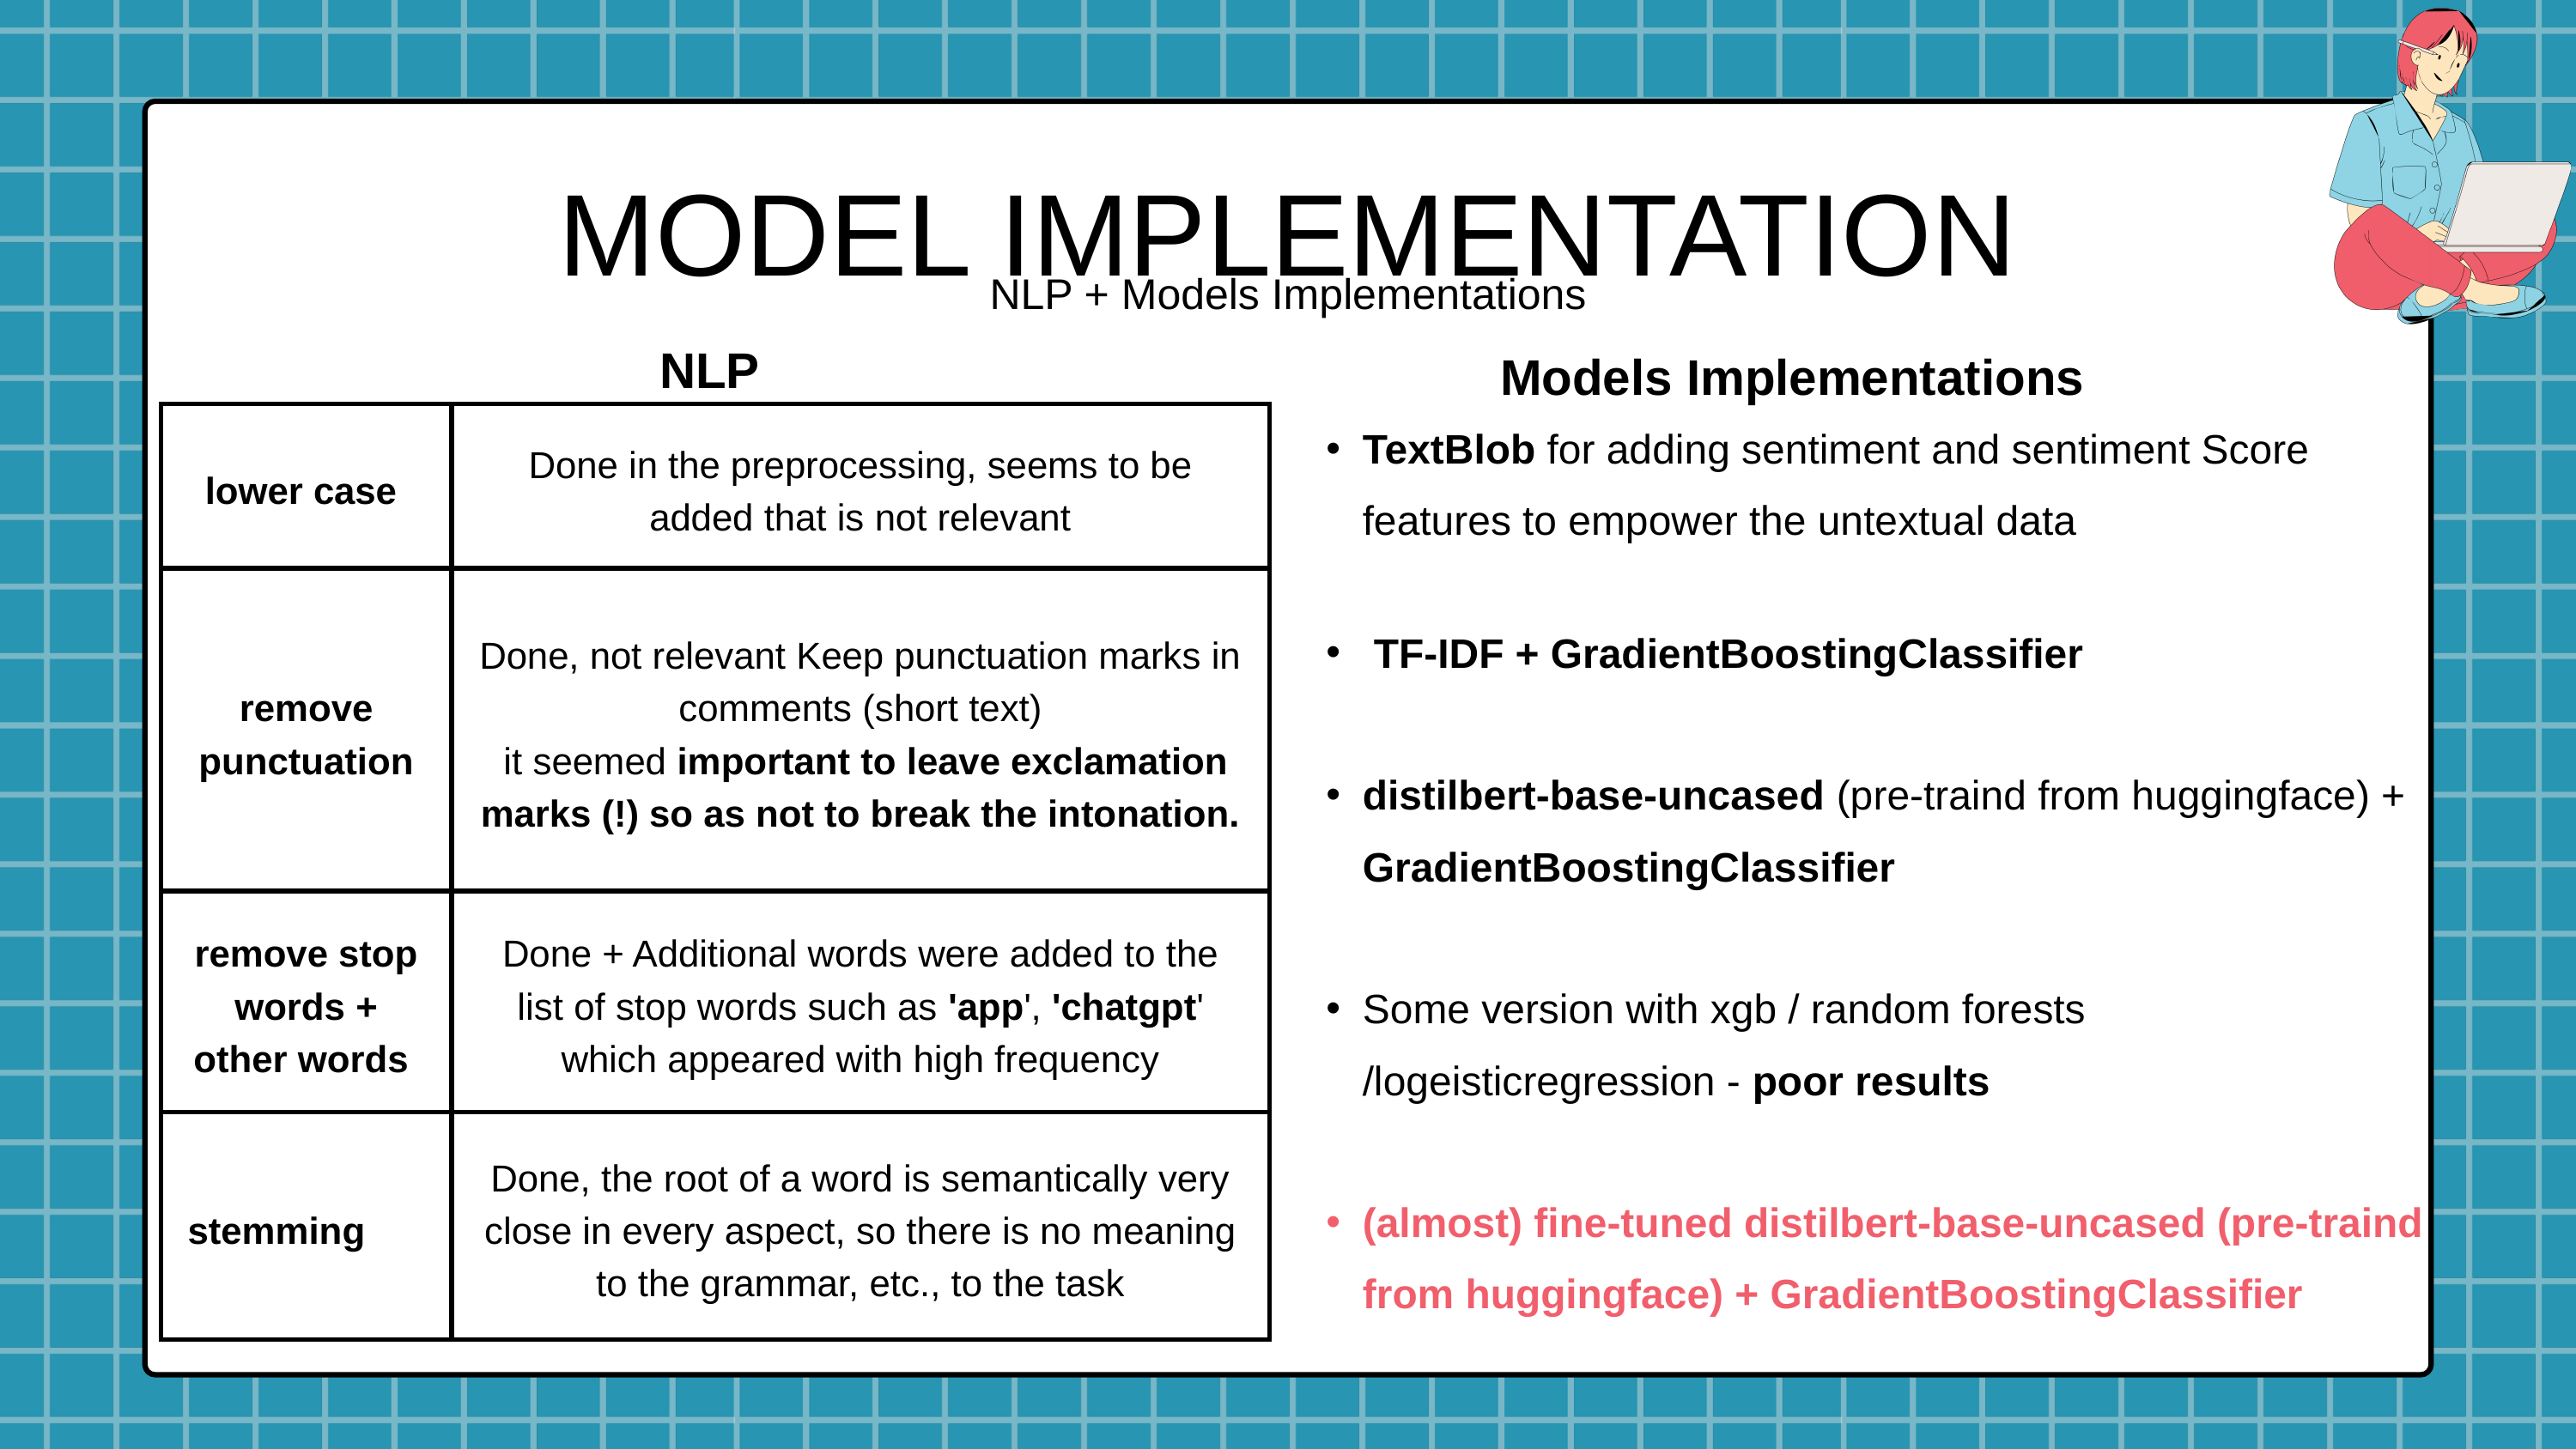

MODEL IMPLEMENTATION
NLP + Models Implementations
NLP
Models Implementations
TextBlob for adding sentiment and sentiment Score features to empower the untextual data

 TF-IDF + GradientBoostingClassifier

distilbert-base-uncased (pre-traind from huggingface) + GradientBoostingClassifier

Some version with xgb / random forests /logeisticregression - poor results

(almost) fine-tuned distilbert-base-uncased (pre-traind from huggingface) + GradientBoostingClassifier
| lower case | Done in the preprocessing, seems to be added that is not relevant |
| --- | --- |
| remove punctuation | Done, not relevant Keep punctuation marks in comments (short text) it seemed important to leave exclamation marks (!) so as not to break the intonation. |
| remove stop words + other words | Done + Additional words were added to the list of stop words such as 'app', 'chatgpt' which appeared with high frequency |
| stemming | Done, the root of a word is semantically very close in every aspect, so there is no meaning to the grammar, etc., to the task |